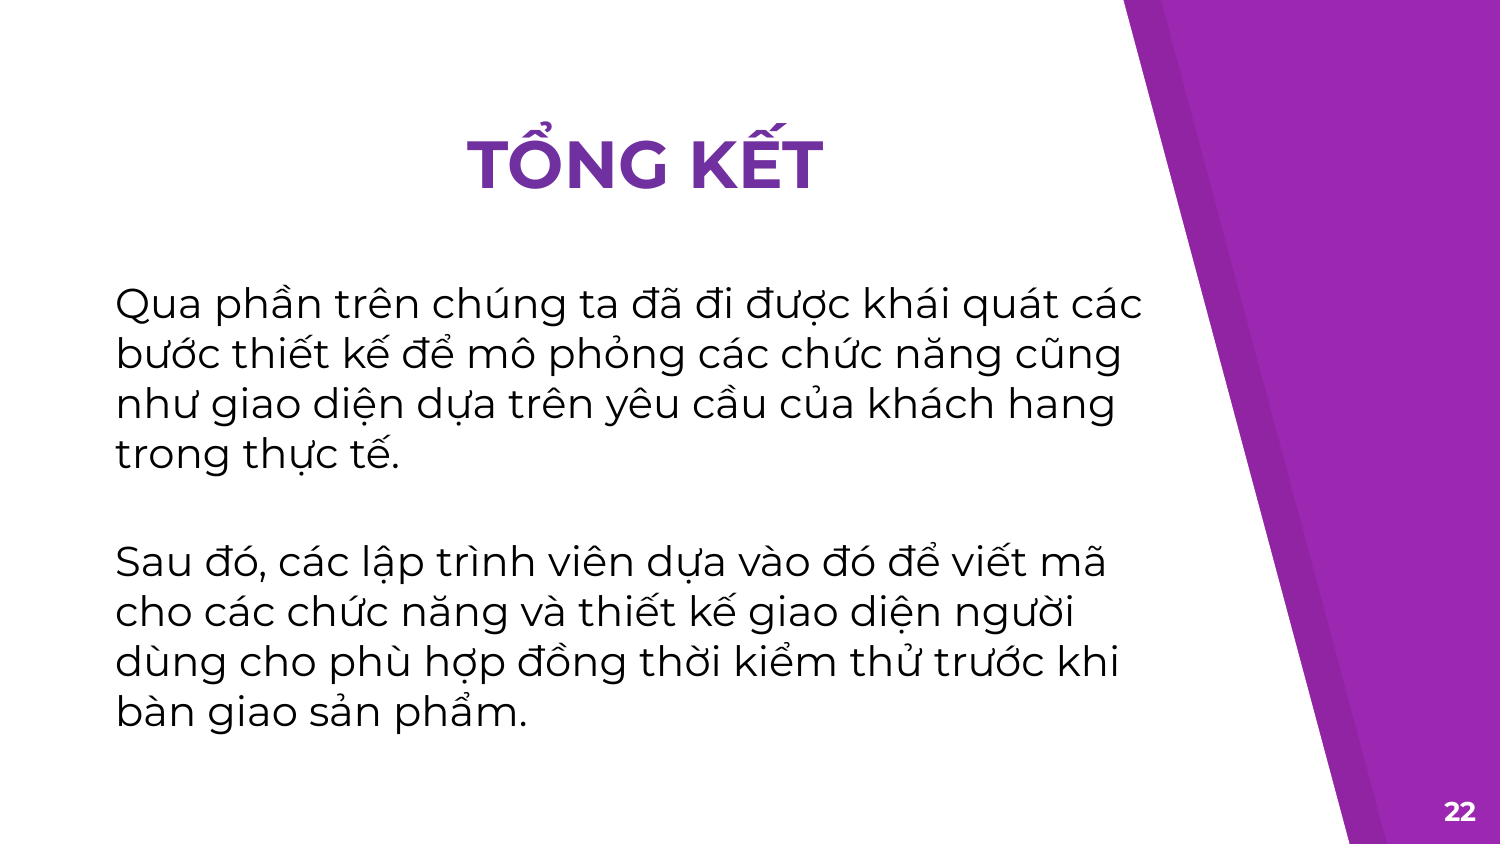

TỔNG KẾT
Qua phần trên chúng ta đã đi được khái quát các bước thiết kế để mô phỏng các chức năng cũng như giao diện dựa trên yêu cầu của khách hang trong thực tế.
Sau đó, các lập trình viên dựa vào đó để viết mã cho các chức năng và thiết kế giao diện người dùng cho phù hợp đồng thời kiểm thử trước khi bàn giao sản phẩm.
22